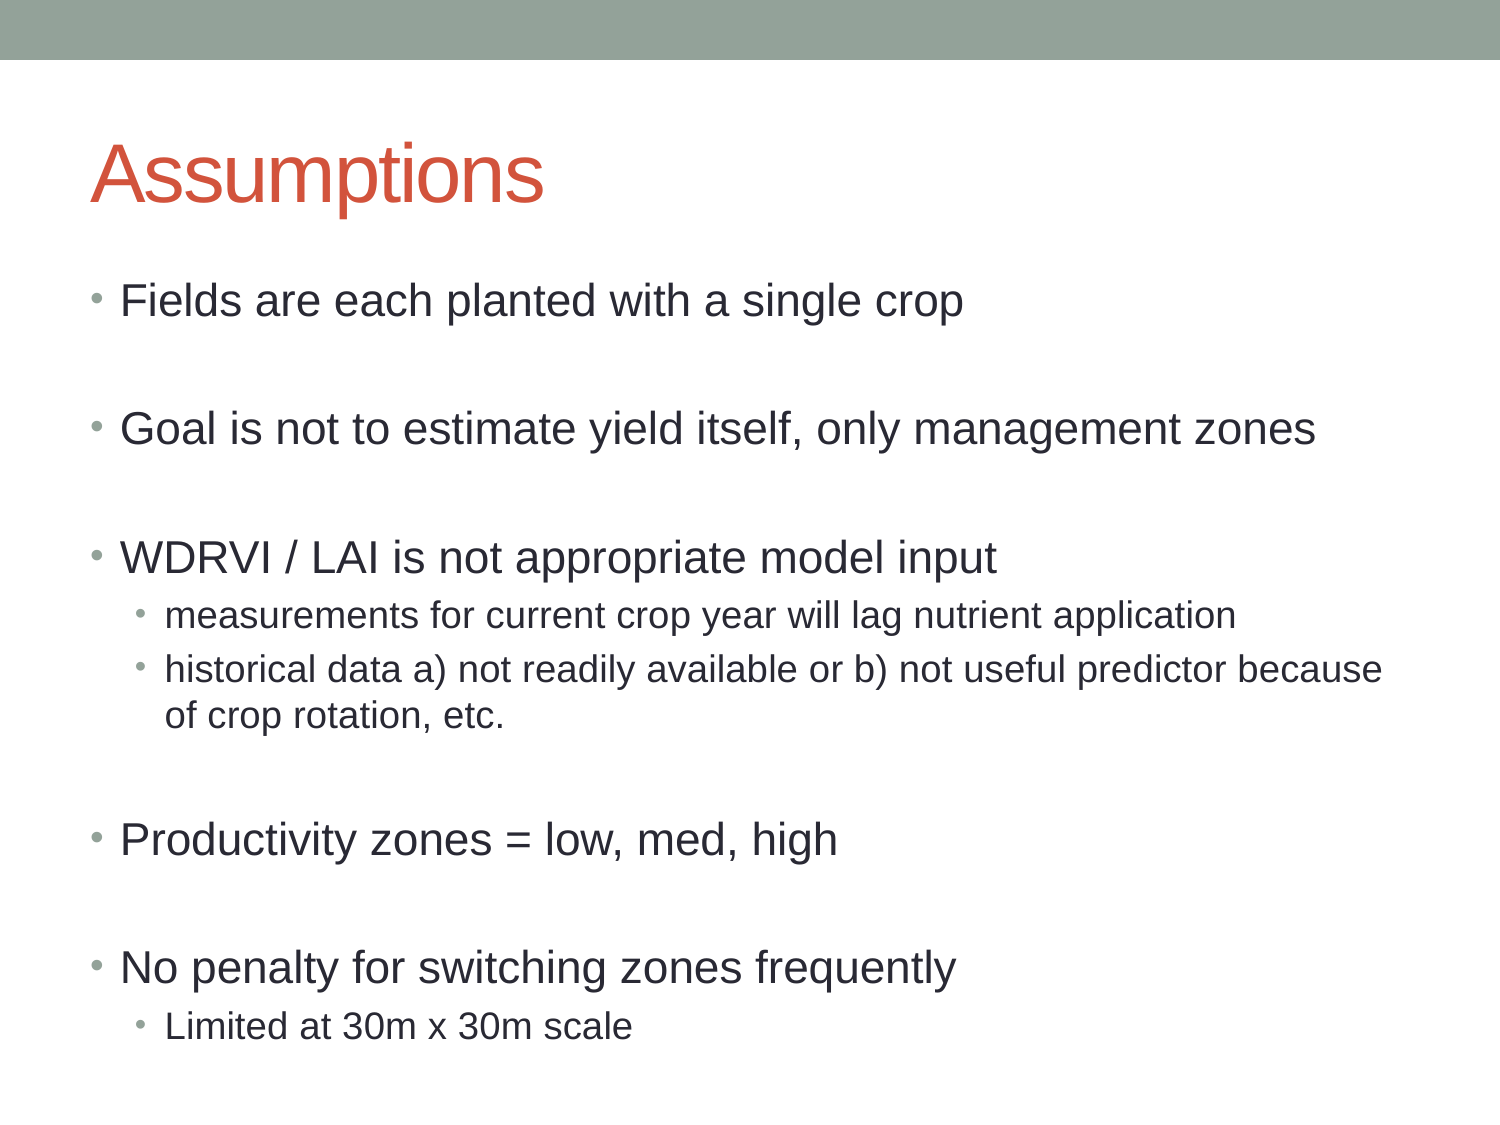

# Assumptions
Fields are each planted with a single crop

Goal is not to estimate yield itself, only management zones

WDRVI / LAI is not appropriate model input
measurements for current crop year will lag nutrient application
historical data a) not readily available or b) not useful predictor because of crop rotation, etc.

Productivity zones = low, med, high

No penalty for switching zones frequently
Limited at 30m x 30m scale